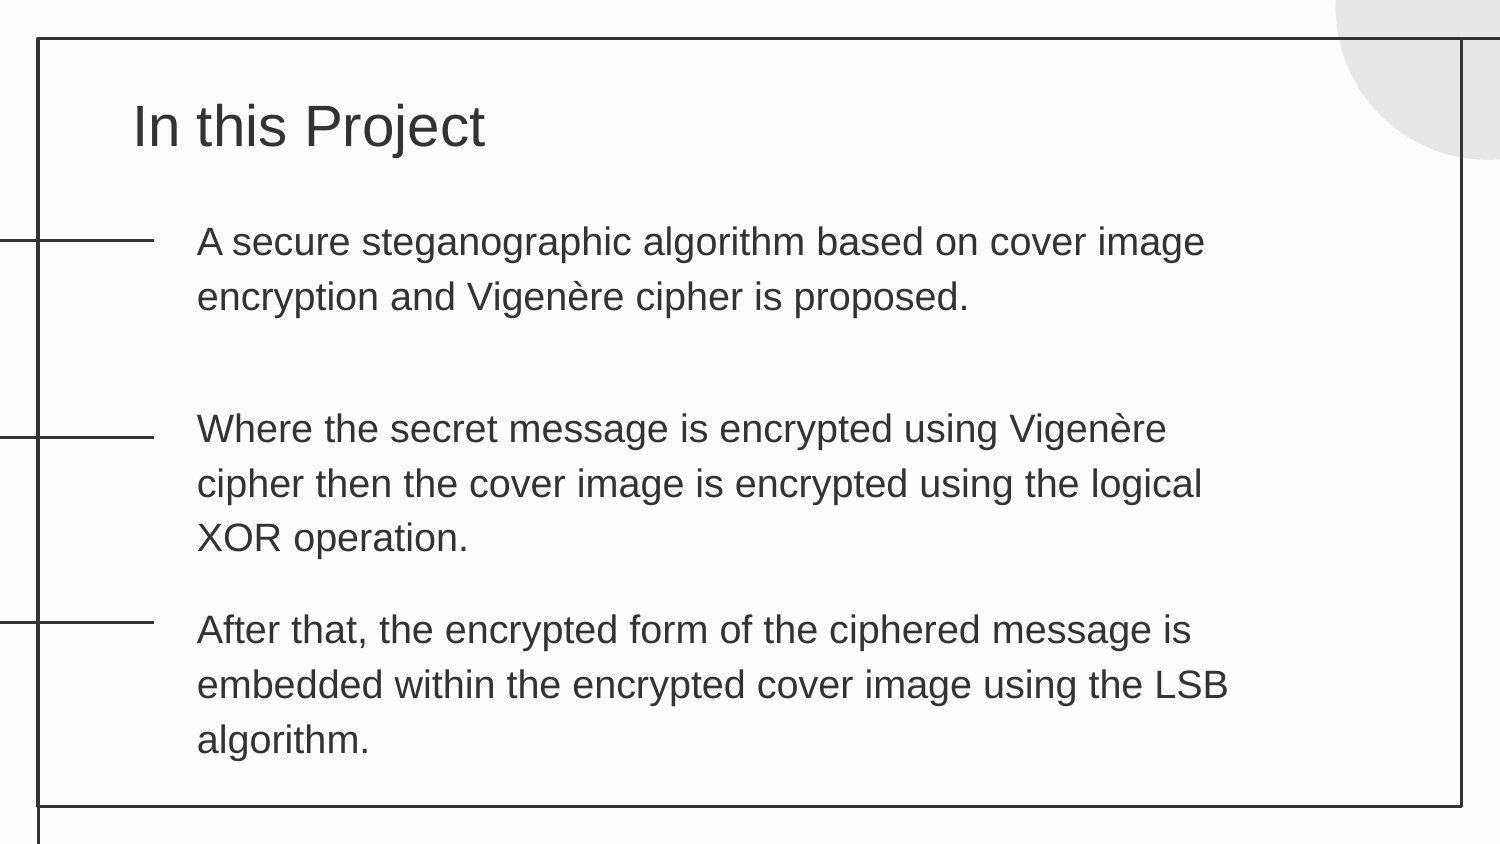

# In this Project
A secure steganographic algorithm based on cover image encryption and Vigenère cipher is proposed.
Where the secret message is encrypted using Vigenère cipher then the cover image is encrypted using the logical XOR operation.
After that, the encrypted form of the ciphered message is embedded within the encrypted cover image using the LSB algorithm.